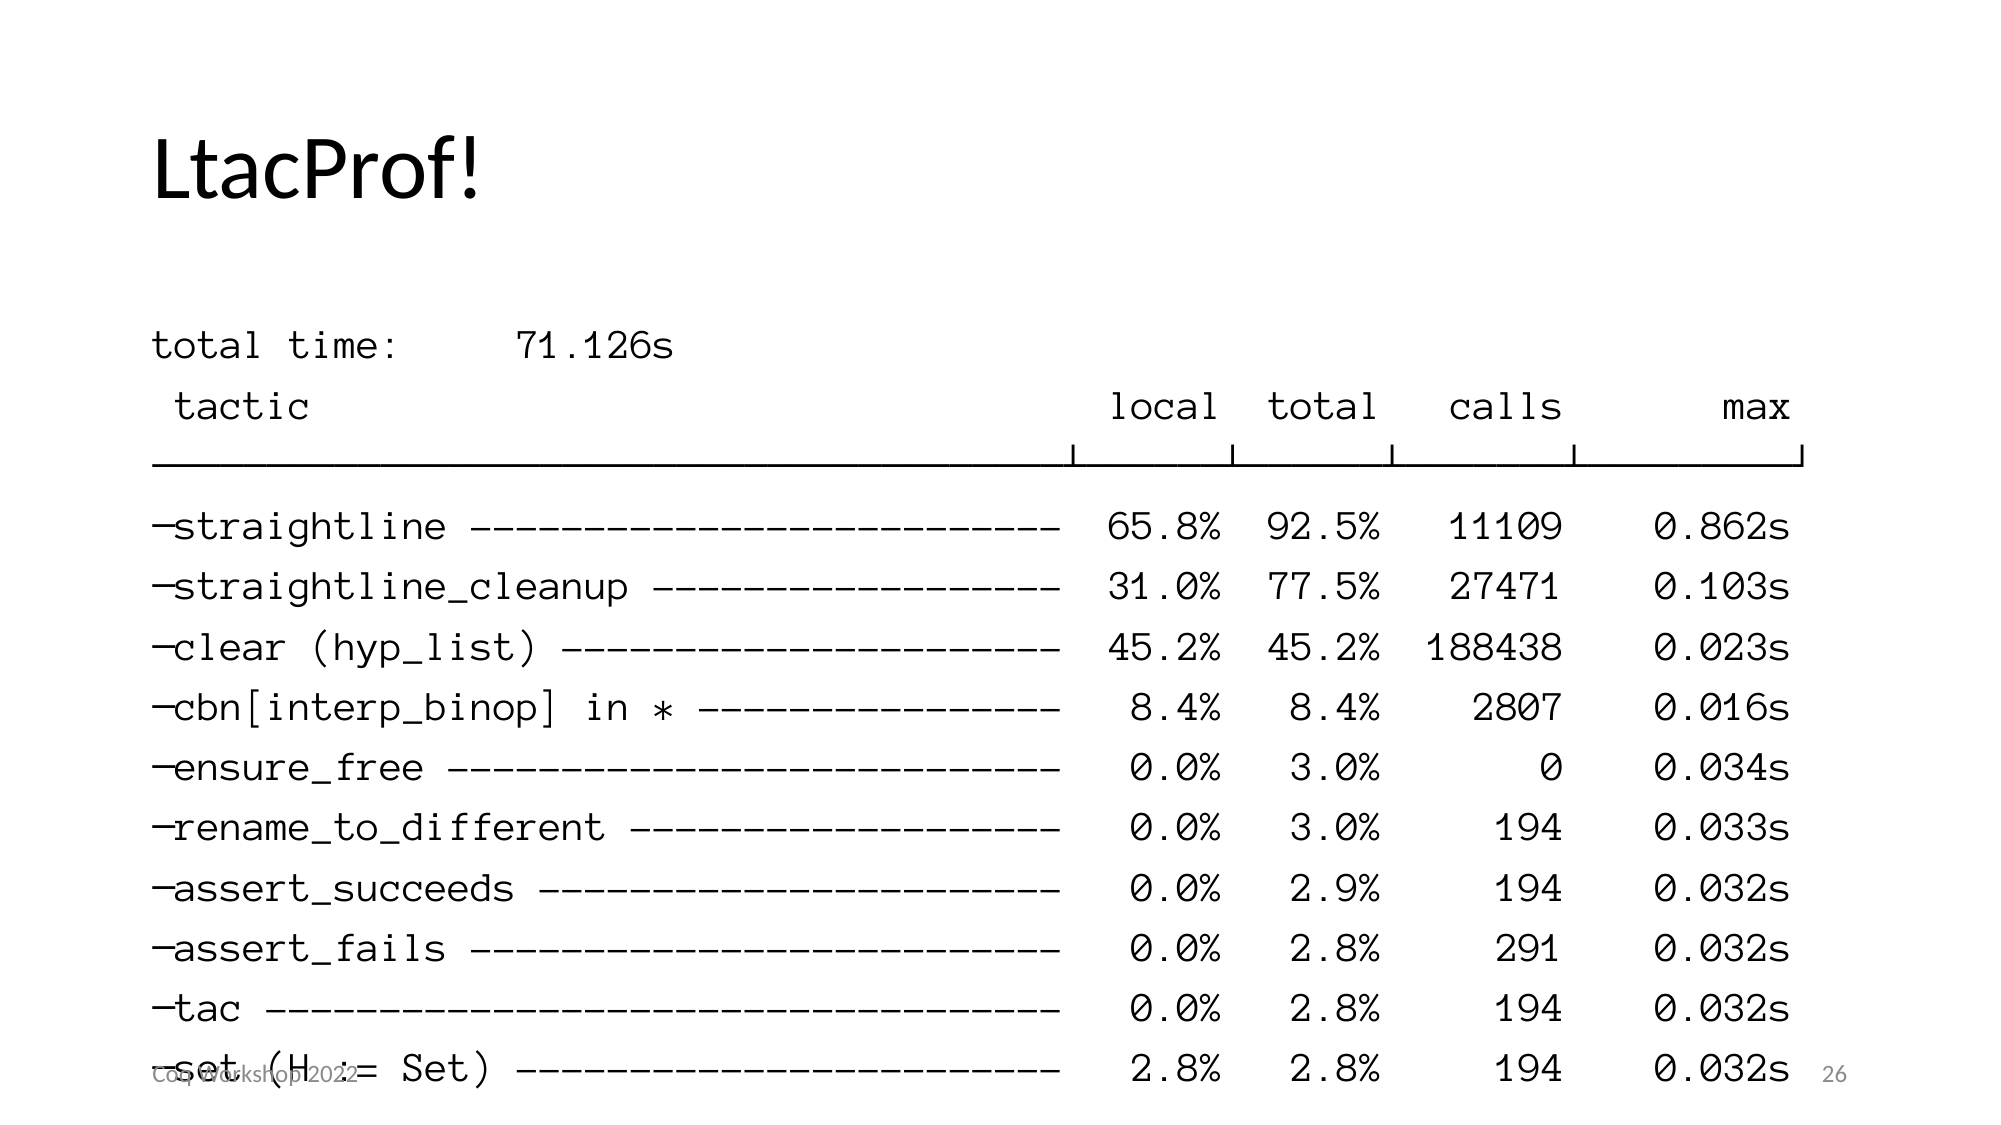

# LtacProf!
total time:     71.126s
 tactic                                   local  total   calls       max
────────────────────────────────────────┴──────┴──────┴───────┴─────────┘
─straightline --------------------------  65.8%  92.5%   11109    0.862s
─straightline_cleanup ------------------  31.0%  77.5%   27471    0.103s
─clear (hyp_list) ----------------------  45.2%  45.2%  188438    0.023s
─cbn[interp_binop] in * ----------------   8.4%   8.4%    2807    0.016s
─ensure_free ---------------------------   0.0%   3.0%       0    0.034s
─rename_to_different -------------------   0.0%   3.0%     194    0.033s
─assert_succeeds -----------------------   0.0%   2.9%     194    0.032s
─assert_fails --------------------------   0.0%   2.8%     291    0.032s
─tac -----------------------------------   0.0%   2.8%     194    0.032s
─set (H := Set) ------------------------   2.8%   2.8%     194    0.032s
Coq Workshop 2022
26